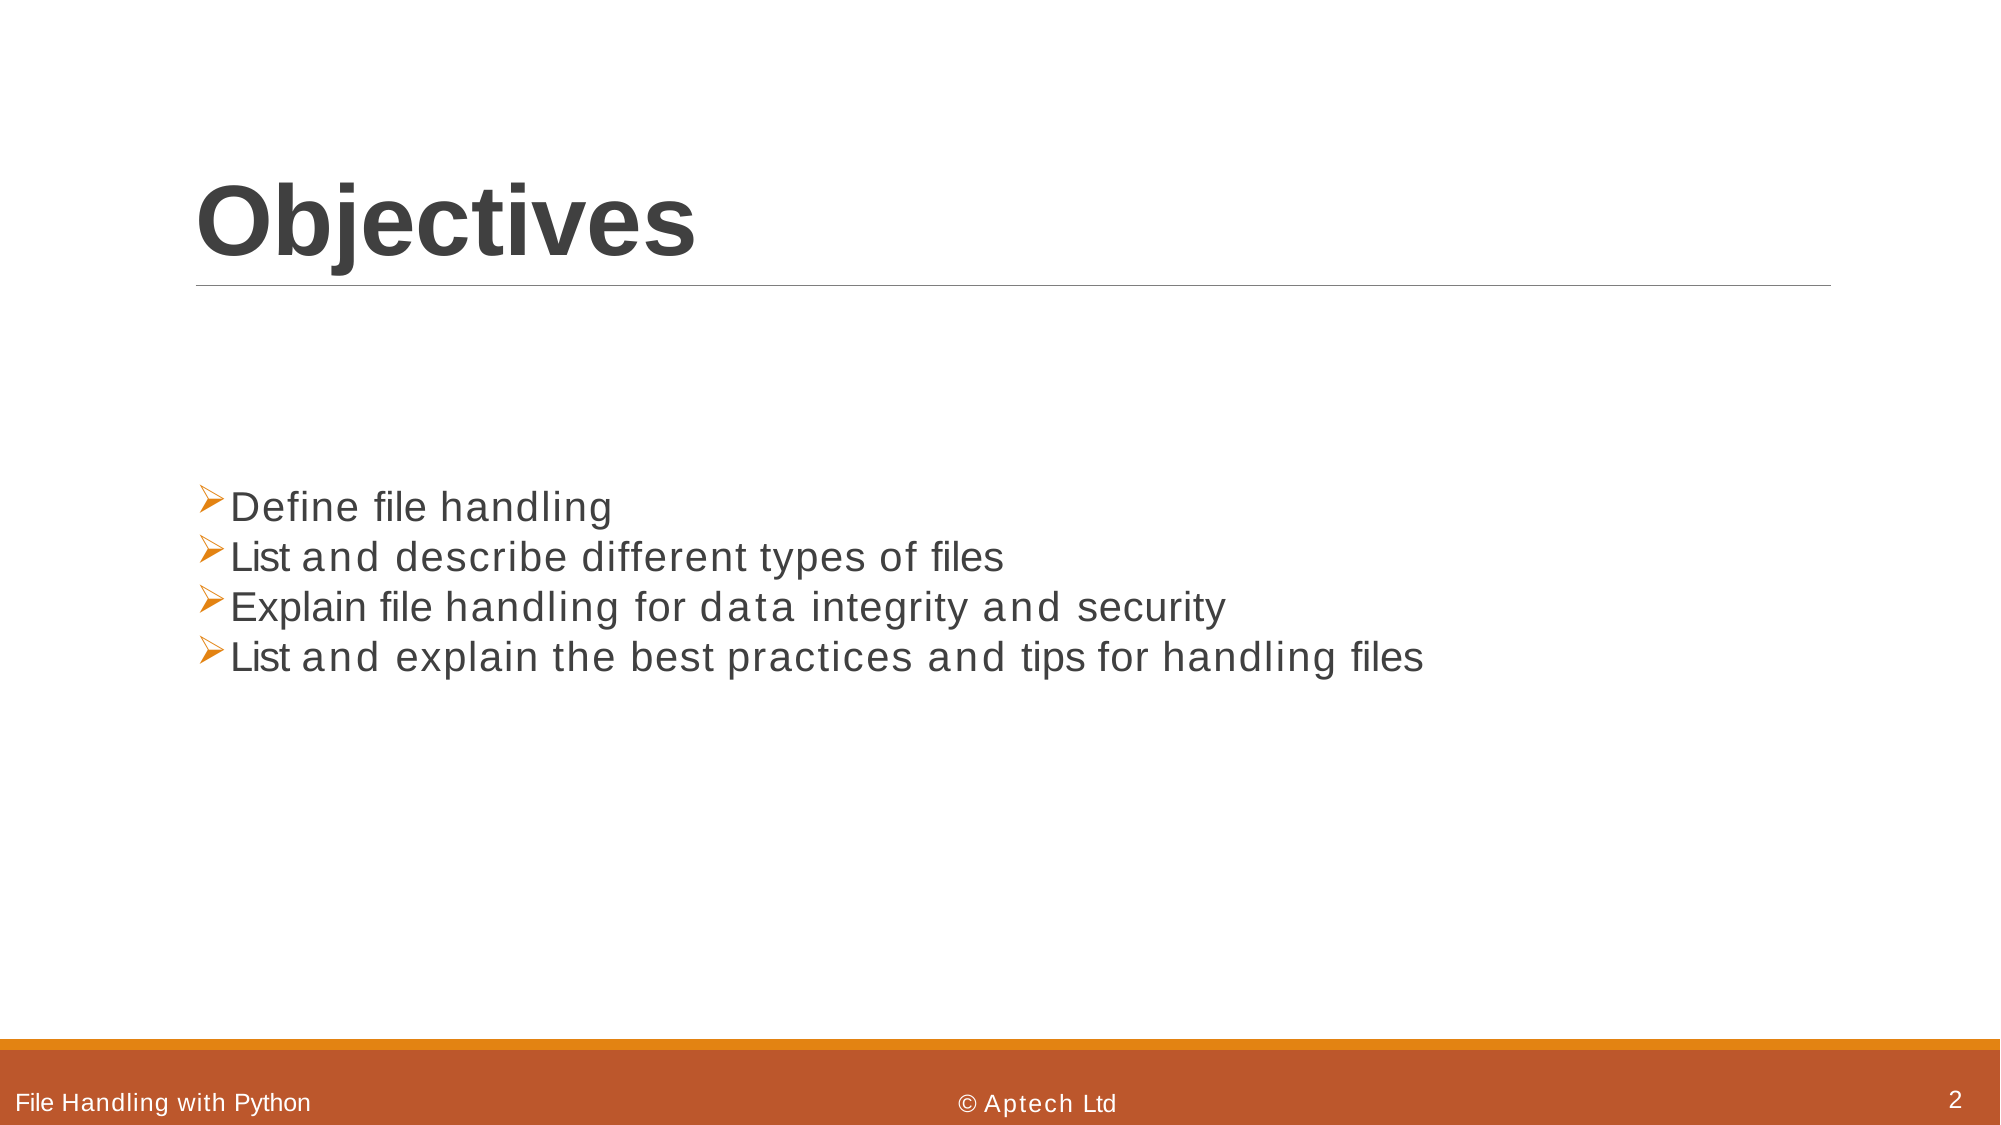

# Objectives
Define file handling
List and describe different types of files
Explain file handling for data integrity and security
List and explain the best practices and tips for handling files
2
File Handling with Python
© Aptech Ltd